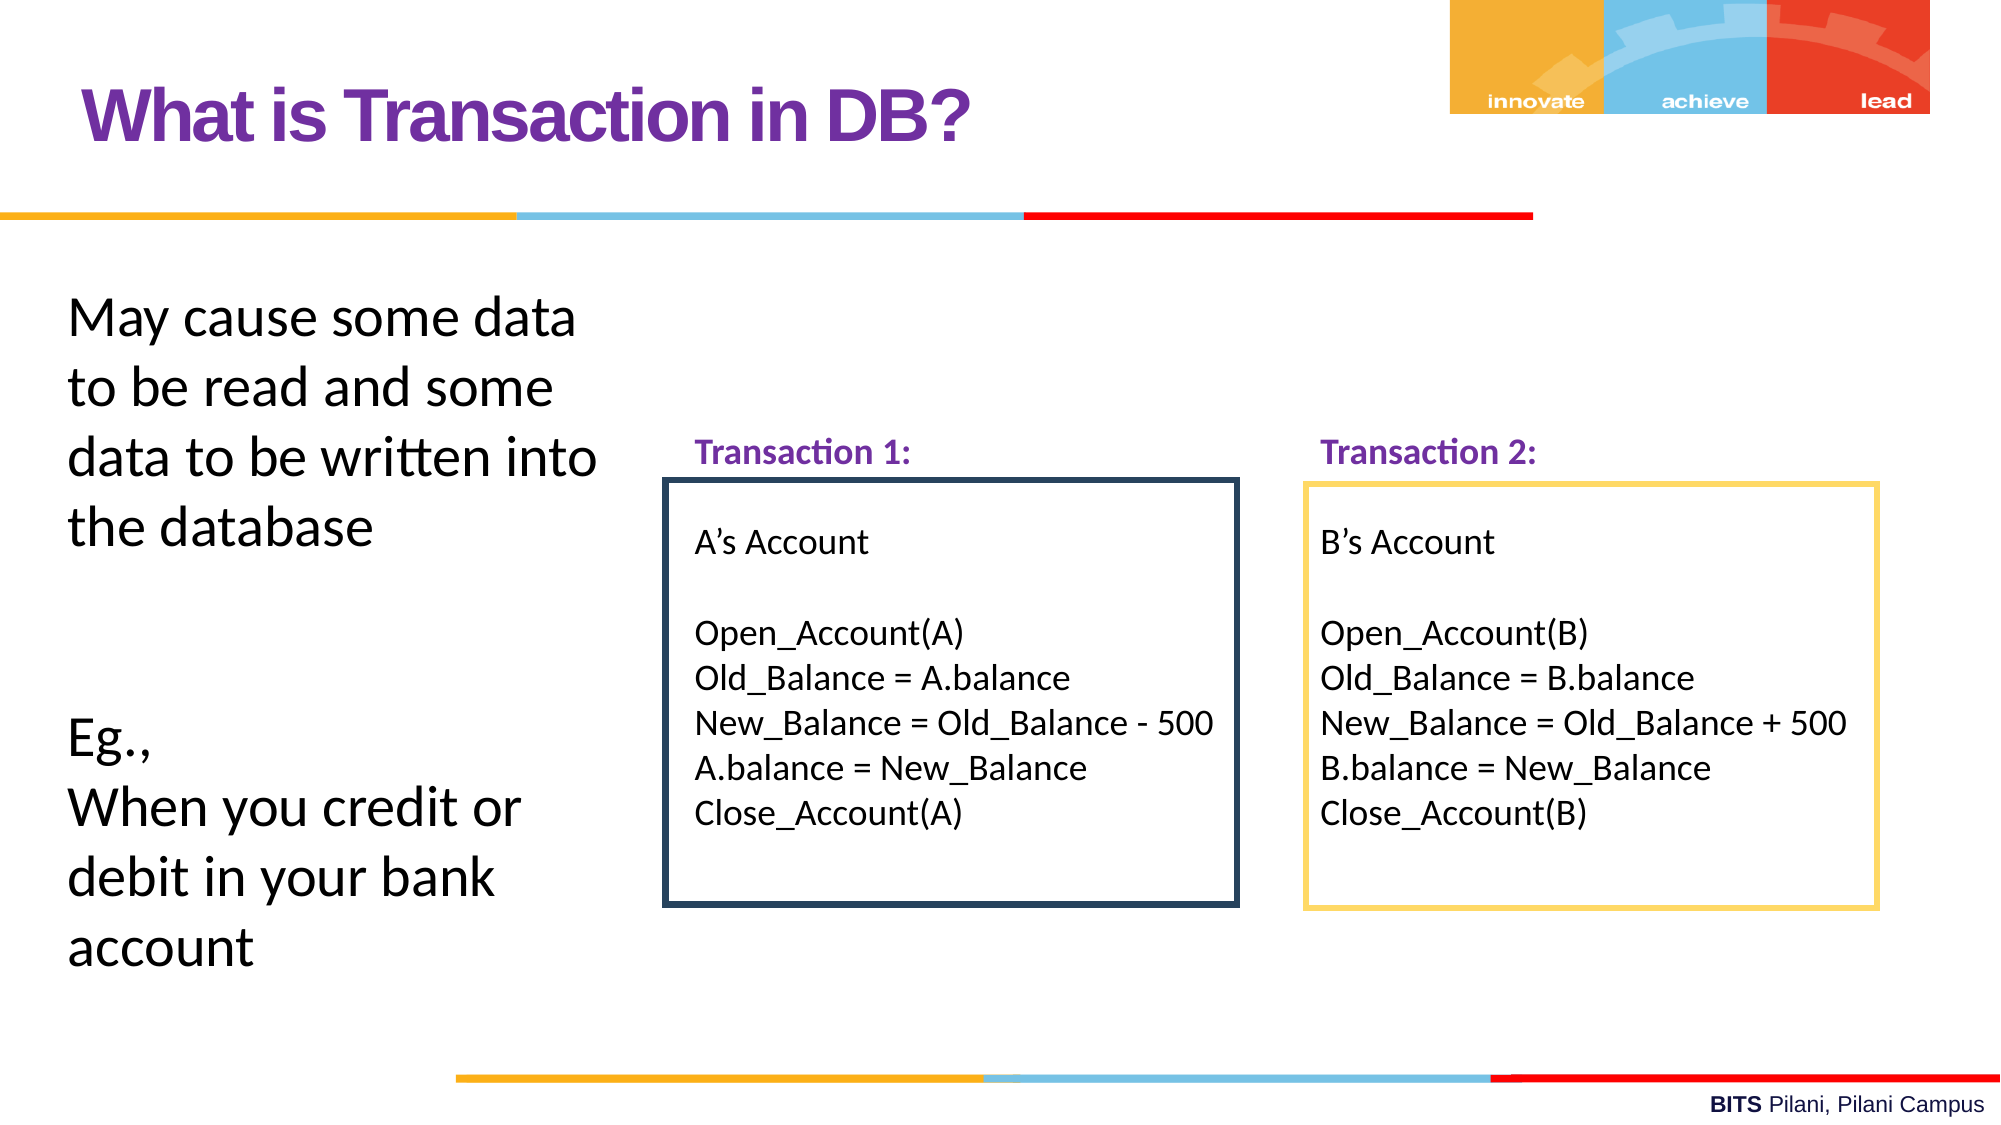

What is Transaction in DB?
May cause some data to be read and some data to be written into the database

Eg.,
When you credit or debit in your bank account
Transaction 1:

A’s Account

Open_Account(A)
Old_Balance = A.balance
New_Balance = Old_Balance - 500
A.balance = New_Balance
Close_Account(A)

Transaction 2:

B’s Account

Open_Account(B)
Old_Balance = B.balance
New_Balance = Old_Balance + 500
B.balance = New_Balance
Close_Account(B)